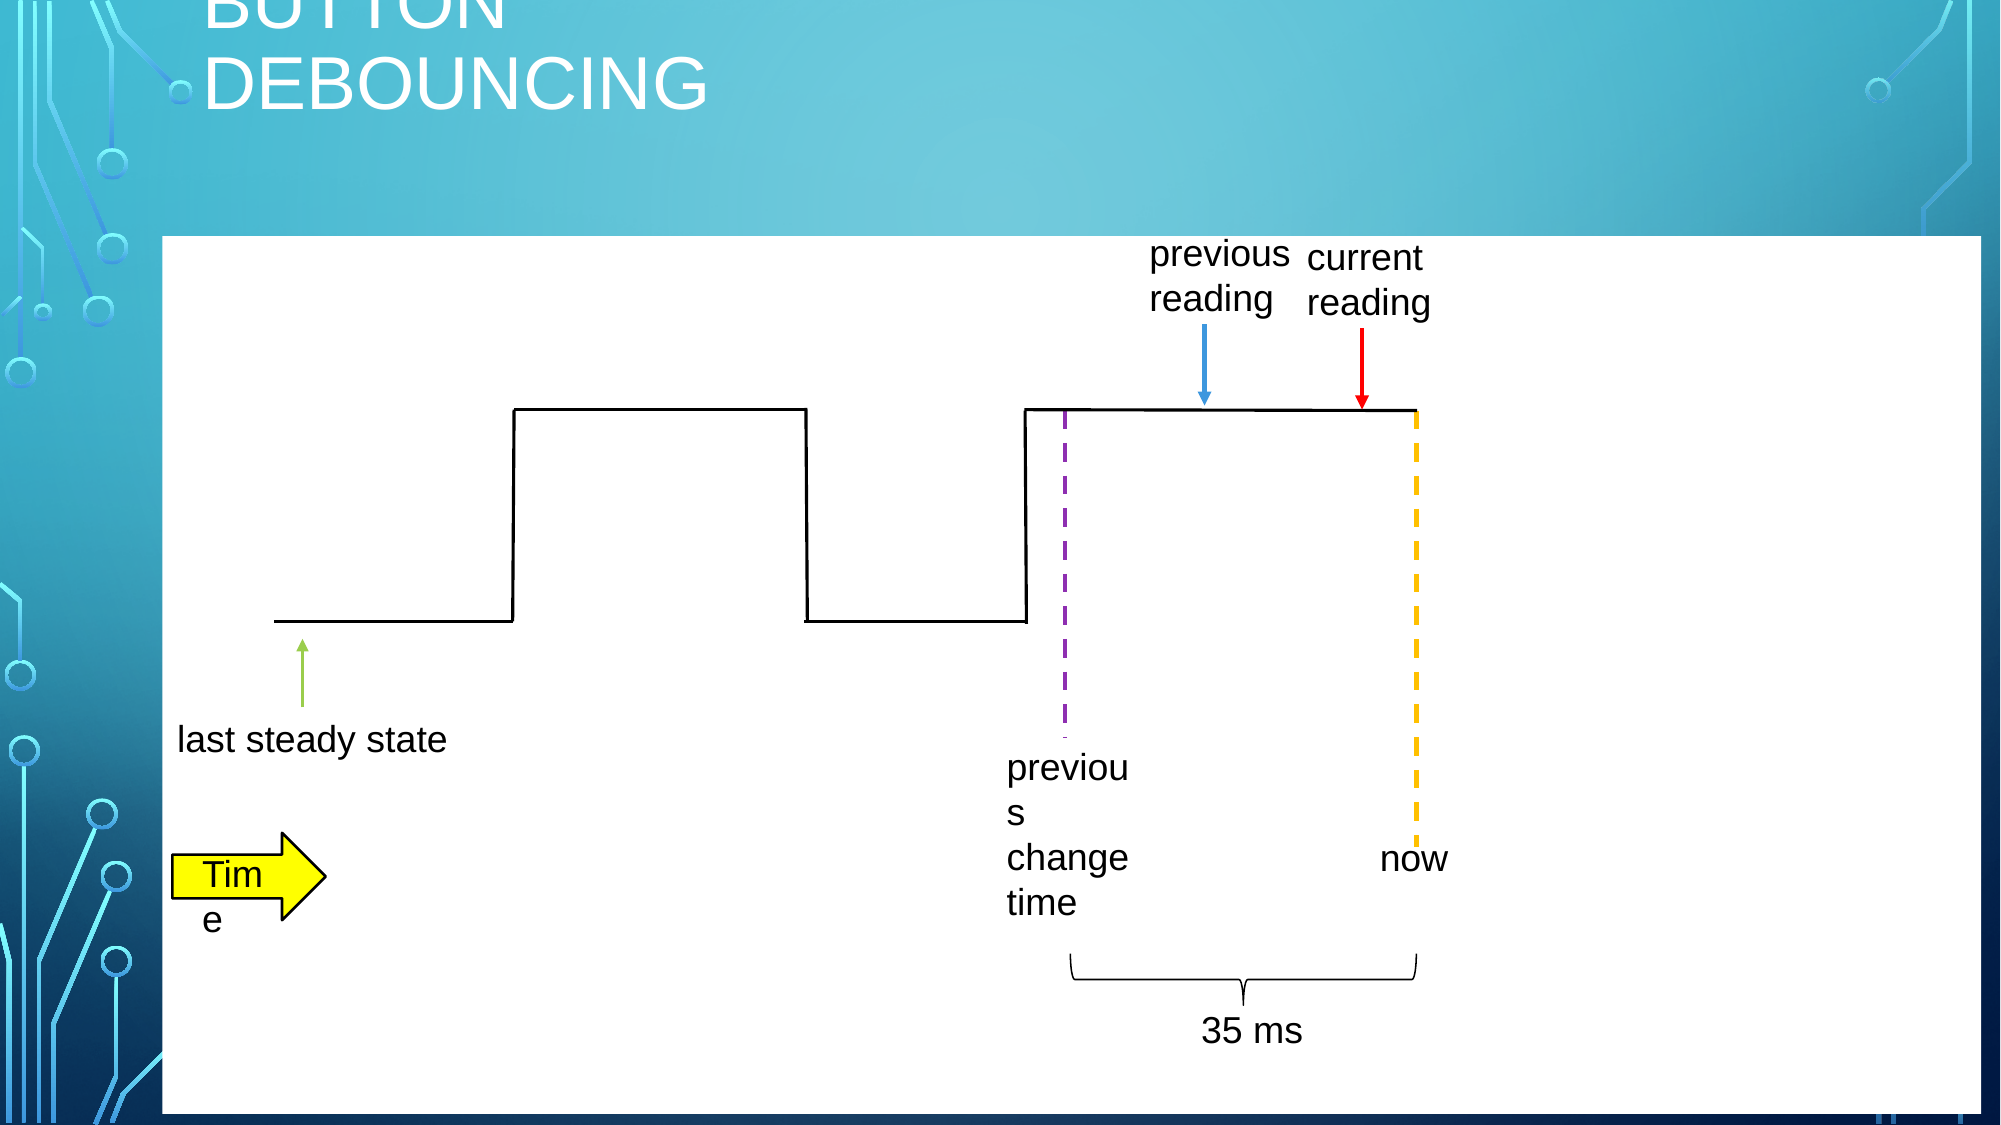

# Button debouncing
previous reading
current reading

last steady state
previous change time

now

Time
35 ms